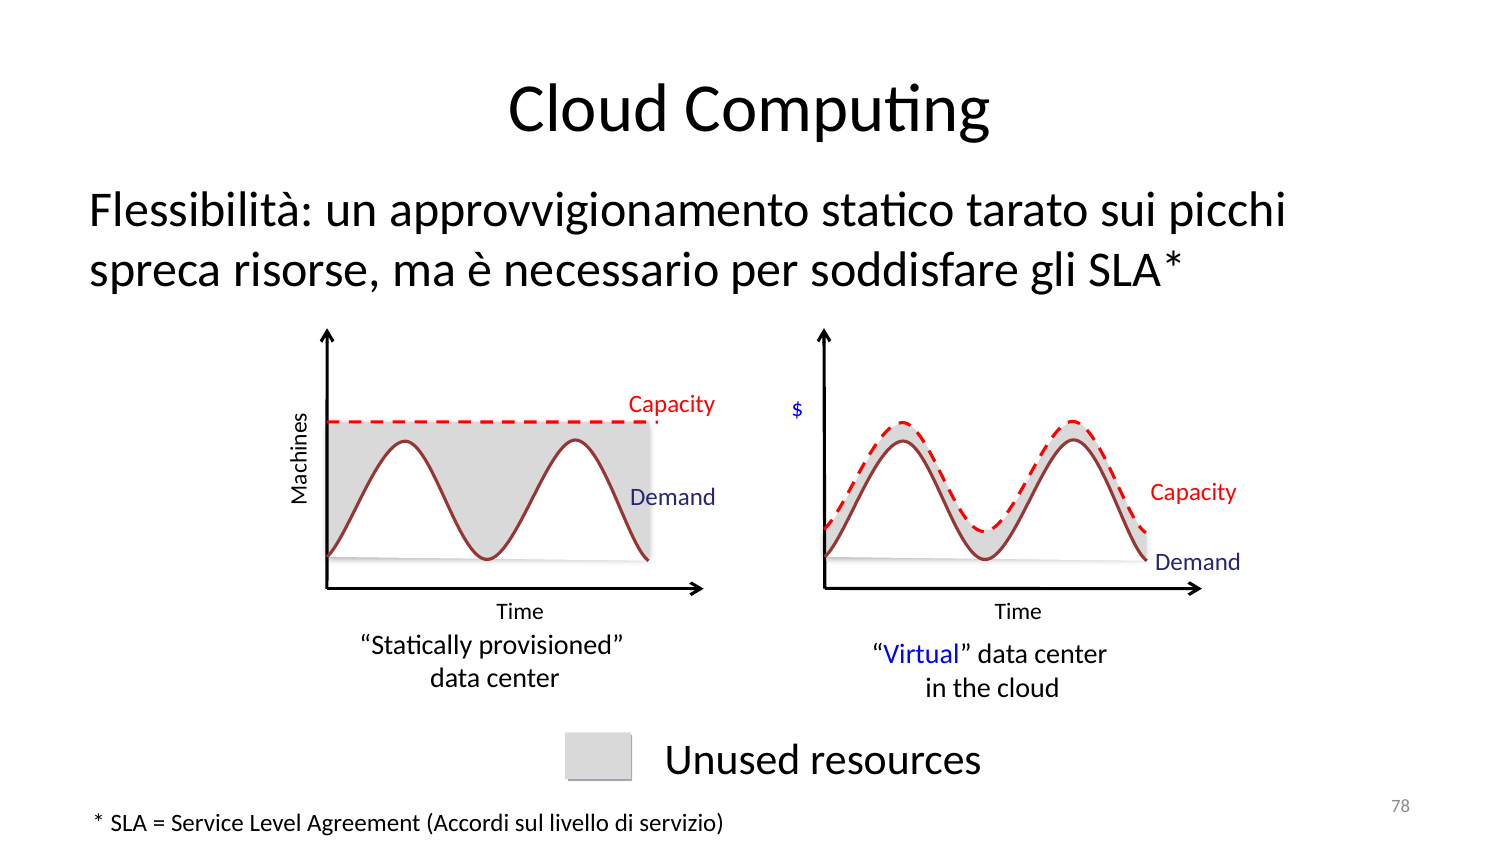

# Cloud Computing
Flessibilità: un approvvigionamento statico tarato sui picchi spreca risorse, ma è necessario per soddisfare gli SLA*
$

Capacity
Demand
Time
Capacity
Machines

Demand
Time

Unused resources

“Statically provisioned”
 data center
“Virtual” data center
in the cloud
78
* SLA = Service Level Agreement (Accordi sul livello di servizio)